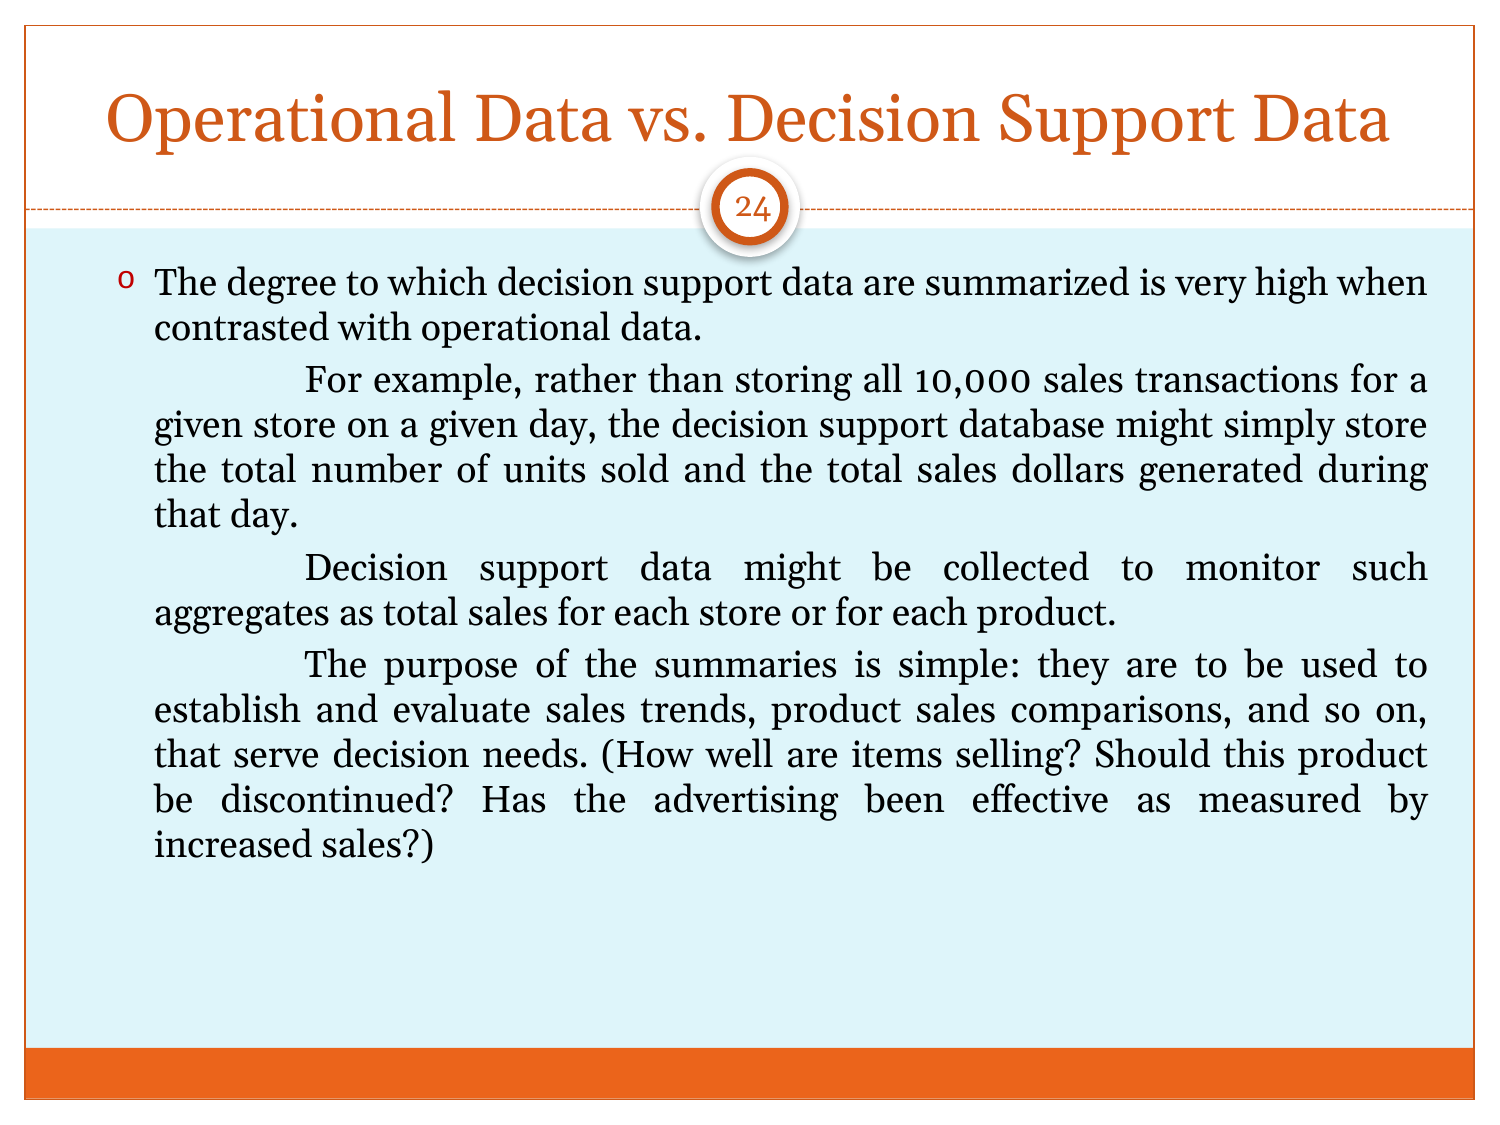

# Operational Data vs. Decision Support Data
24
The degree to which decision support data are summarized is very high when contrasted with operational data.
		For example, rather than storing all 10,000 sales transactions for a given store on a given day, the decision support database might simply store the total number of units sold and the total sales dollars generated during that day.
		Decision support data might be collected to monitor such aggregates as total sales for each store or for each product.
		The purpose of the summaries is simple: they are to be used to establish and evaluate sales trends, product sales comparisons, and so on, that serve decision needs. (How well are items selling? Should this product be discontinued? Has the advertising been effective as measured by increased sales?)